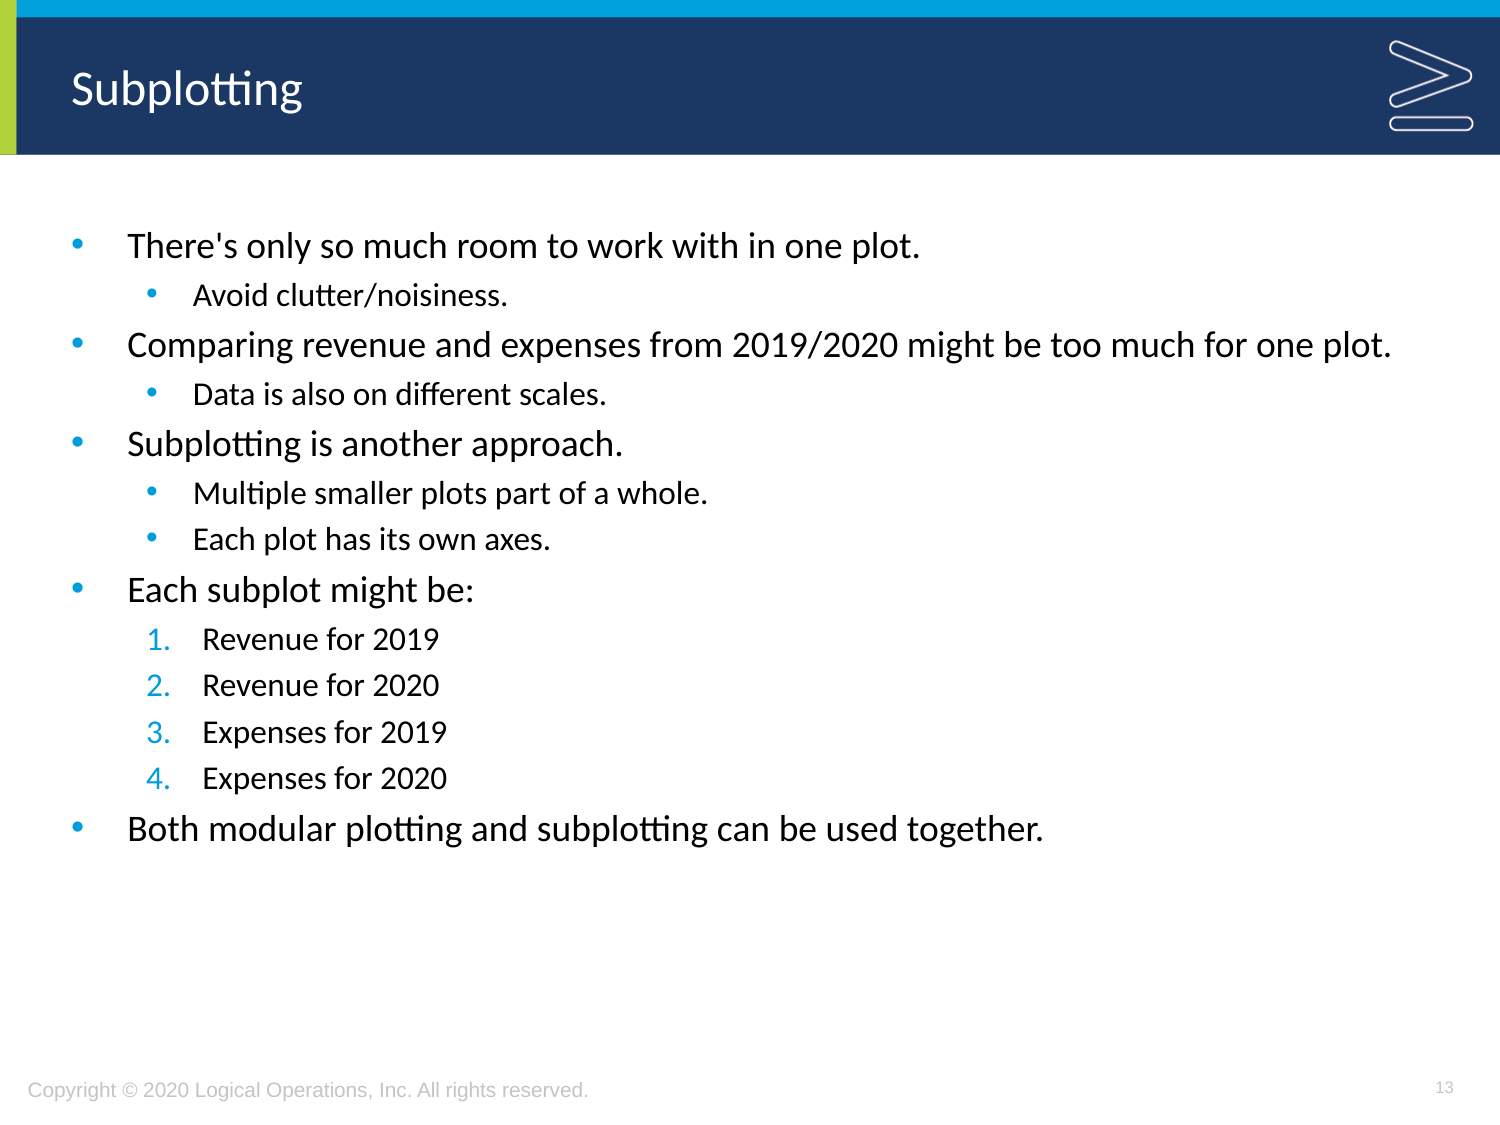

# Subplotting
There's only so much room to work with in one plot.
Avoid clutter/noisiness.
Comparing revenue and expenses from 2019/2020 might be too much for one plot.
Data is also on different scales.
Subplotting is another approach.
Multiple smaller plots part of a whole.
Each plot has its own axes.
Each subplot might be:
Revenue for 2019
Revenue for 2020
Expenses for 2019
Expenses for 2020
Both modular plotting and subplotting can be used together.
13